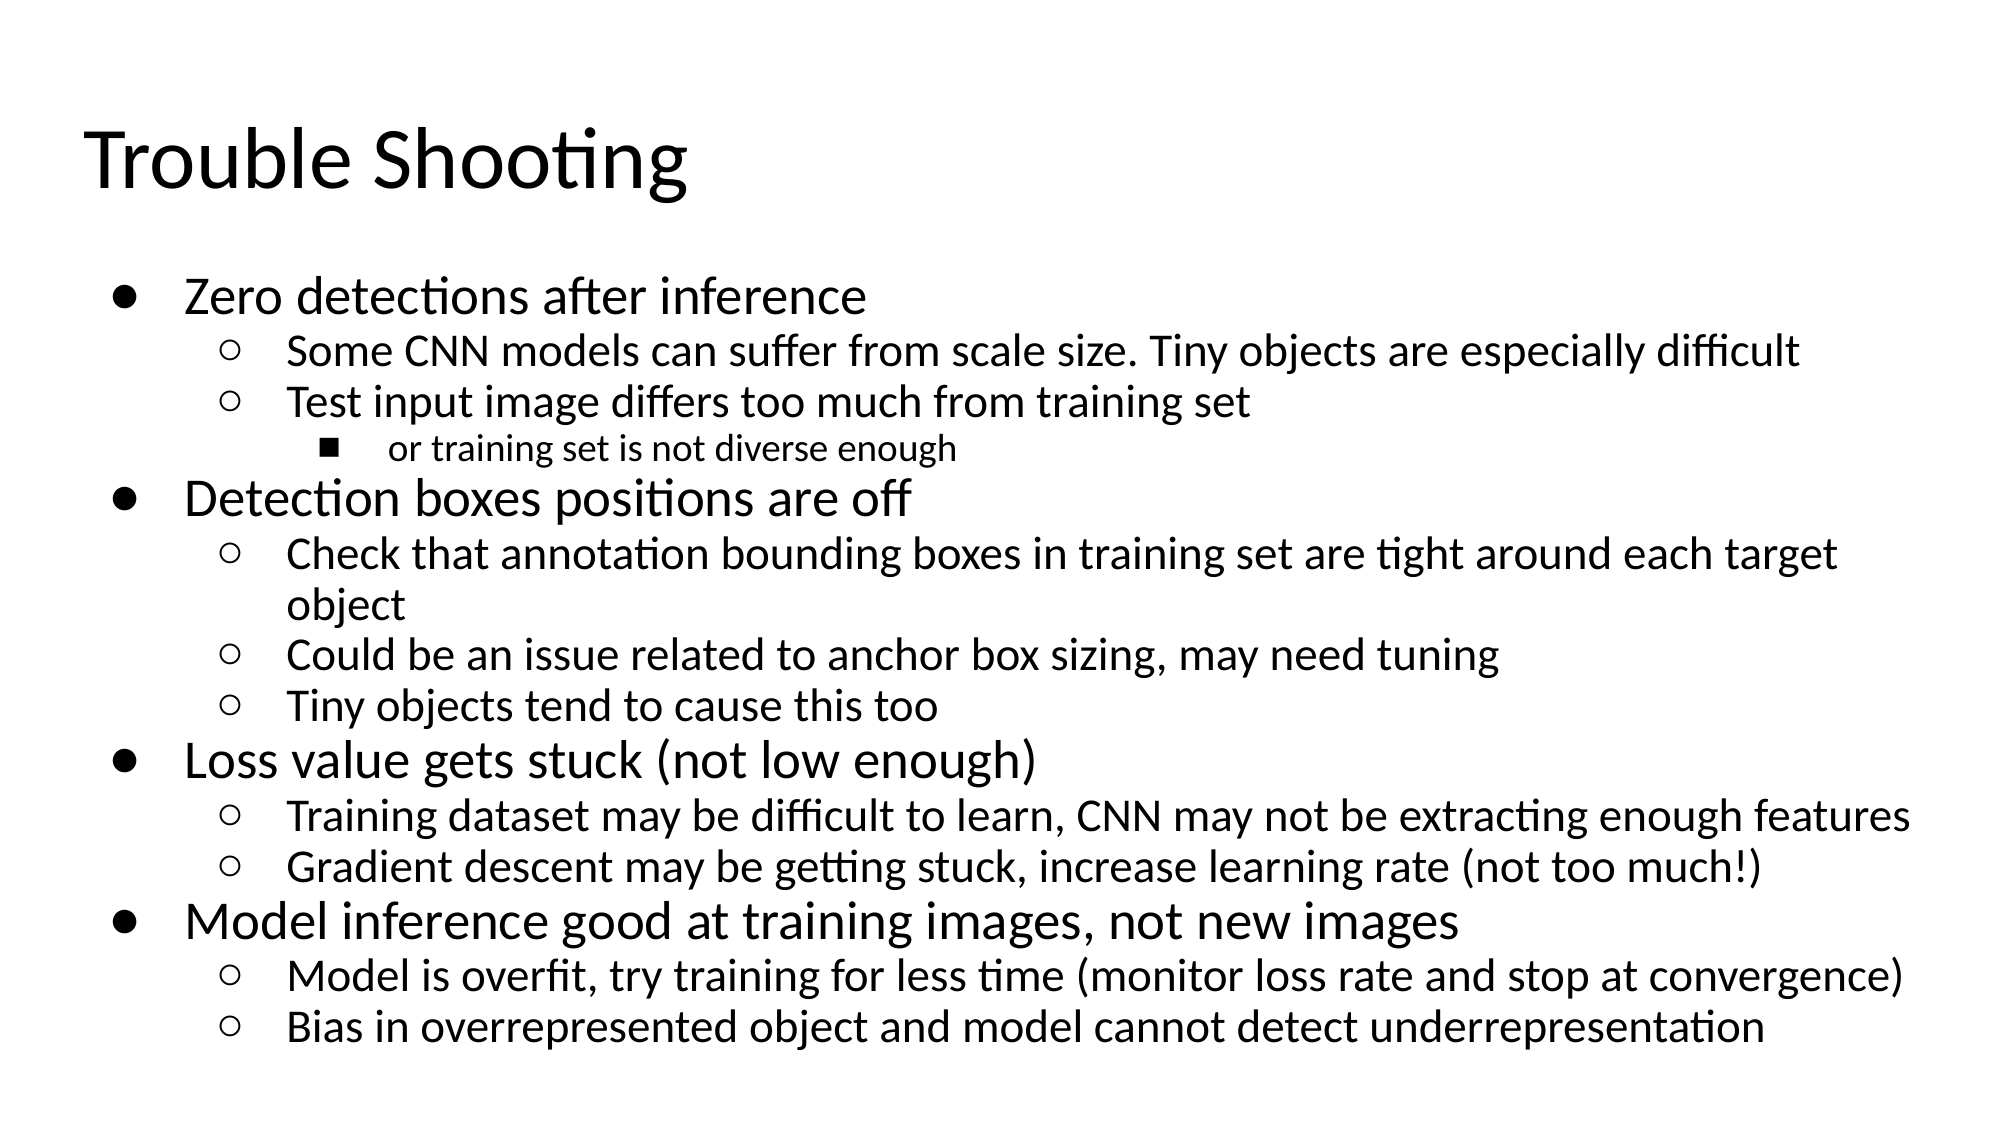

# Trouble Shooting
Zero detections after inference
Some CNN models can suffer from scale size. Tiny objects are especially difficult
Test input image differs too much from training set
or training set is not diverse enough
Detection boxes positions are off
Check that annotation bounding boxes in training set are tight around each target object
Could be an issue related to anchor box sizing, may need tuning
Tiny objects tend to cause this too
Loss value gets stuck (not low enough)
Training dataset may be difficult to learn, CNN may not be extracting enough features
Gradient descent may be getting stuck, increase learning rate (not too much!)
Model inference good at training images, not new images
Model is overfit, try training for less time (monitor loss rate and stop at convergence)
Bias in overrepresented object and model cannot detect underrepresentation